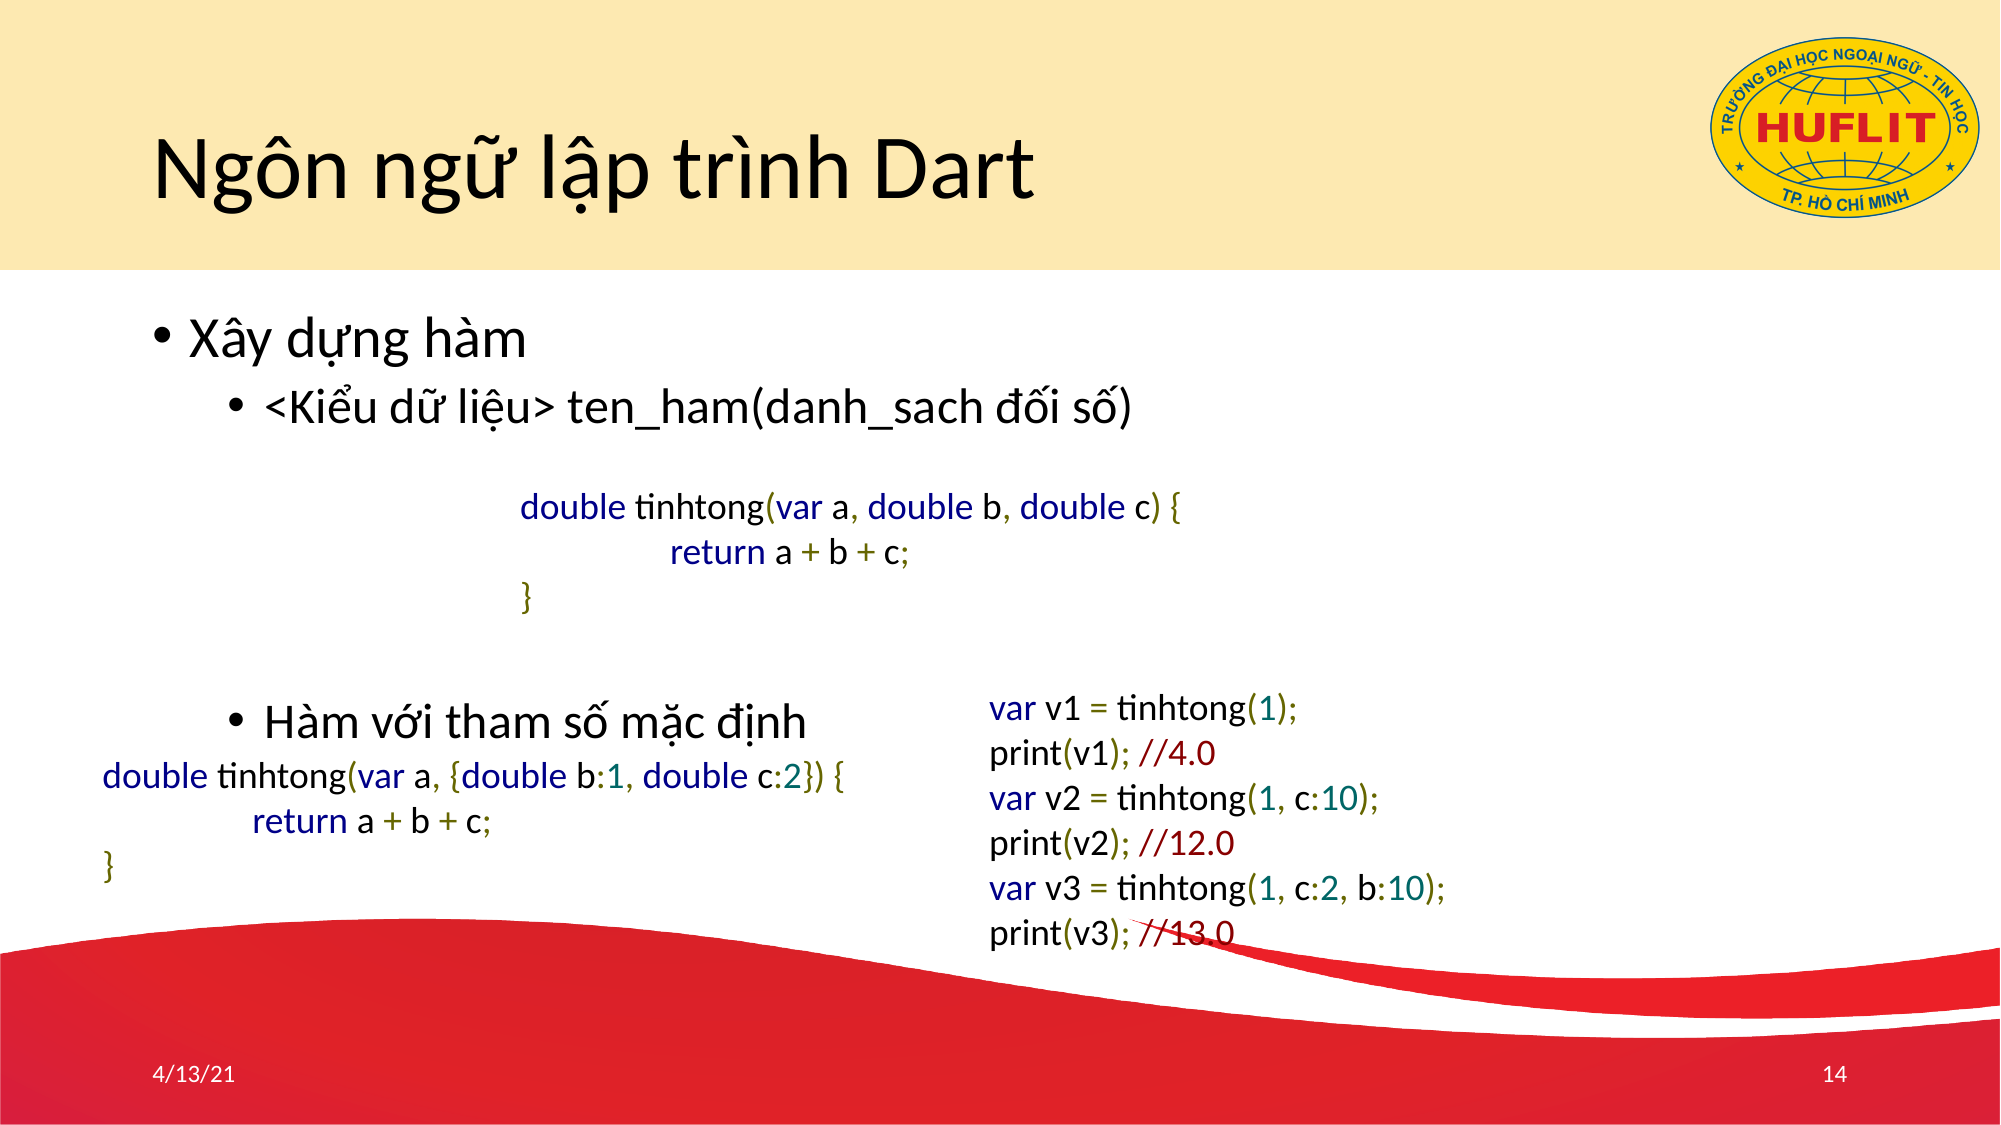

# Ngôn ngữ lập trình Dart
Xây dựng hàm
<Kiểu dữ liệu> ten_ham(danh_sach đối số)

Hàm với tham số mặc định

double tinhtong(var a, double b, double c) {
 	return a + b + c;
}
var v1 = tinhtong(1);
print(v1); //4.0
var v2 = tinhtong(1, c:10);
print(v2); //12.0
var v3 = tinhtong(1, c:2, b:10);
print(v3); //13.0
double tinhtong(var a, {double b:1, double c:2}) {
	return a + b + c;
}
4/13/21

14